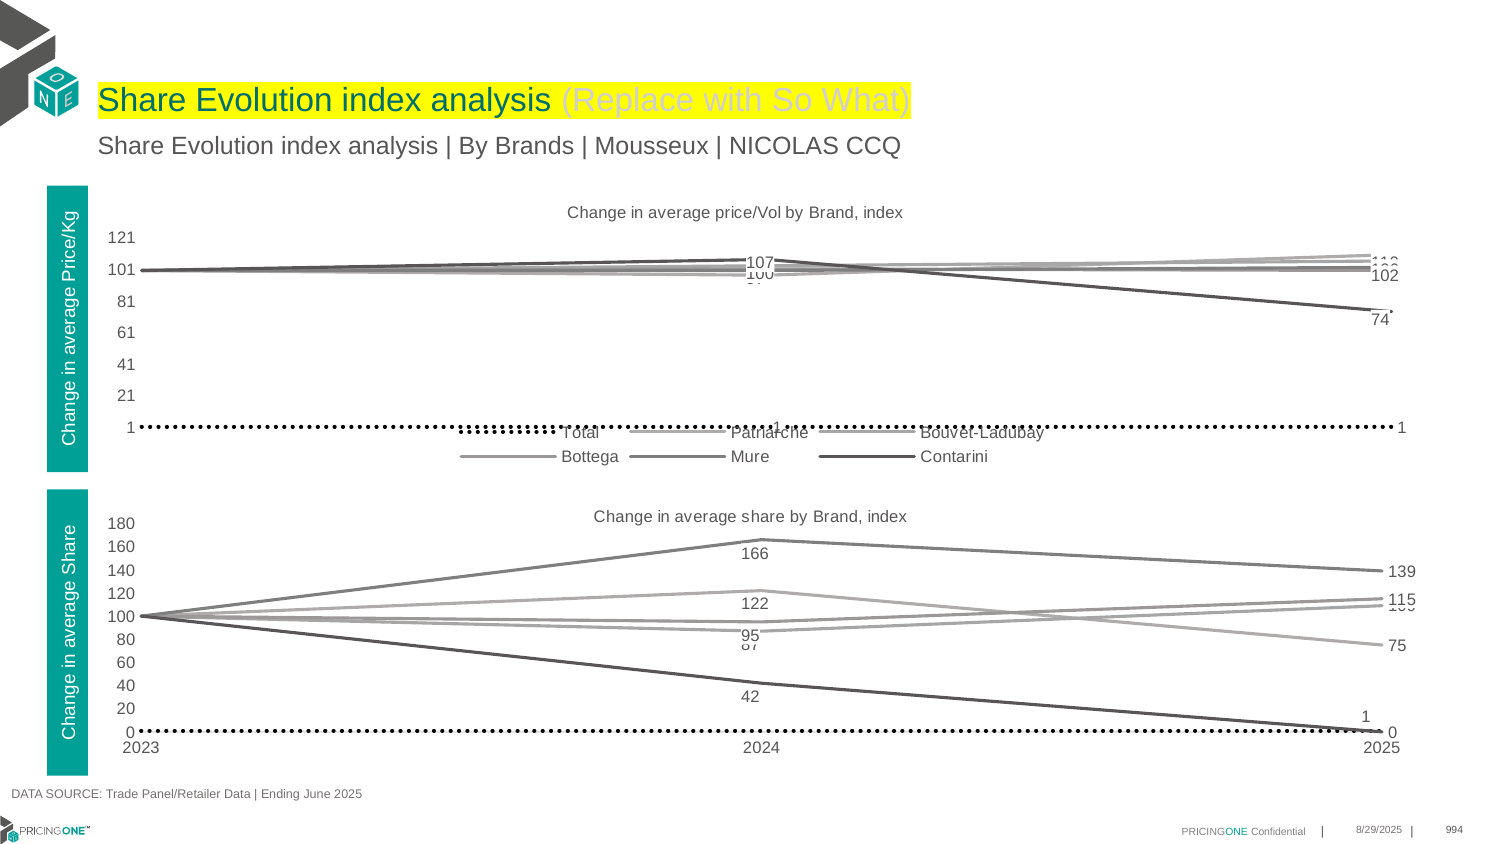

# Share Evolution index analysis (Replace with So What)
Share Evolution index analysis | By Brands | Mousseux | NICOLAS CCQ

### Chart: Change in average price/Vol by Brand, index

| Category | Total | Patriarche | Bouvet-Ladubay | Bottega | Mure | Contarini |
|---|---|---|---|---|---|---|
| 2023 | 1.0 | 100.0 | 100.0 | 100.0 | 100.0 | 100.0 |
| 2024 | 1.014596910668635 | 97.0 | 103.0 | 101.0 | 100.0 | 107.0 |
| 2025 | 1.0426745400208837 | 110.0 | 106.0 | 100.0 | 102.0 | 74.0 |
Change in average Price/Kg

### Chart: Change in average share by Brand, index

| Category | Total | Patriarche | Bouvet-Ladubay | Bottega | Mure | Contarini |
|---|---|---|---|---|---|---|
| 2023 | 1.0 | 100.0 | 100.0 | 100.0 | 100.0 | 100.0 |
| 2024 | 1.0 | 122.0 | 87.0 | 95.0 | 166.0 | 42.0 |
| 2025 | 1.0 | 75.0 | 109.0 | 115.0 | 139.0 | 0.0 |
Change in average Share
DATA SOURCE: Trade Panel/Retailer Data | Ending June 2025

8/29/2025
994